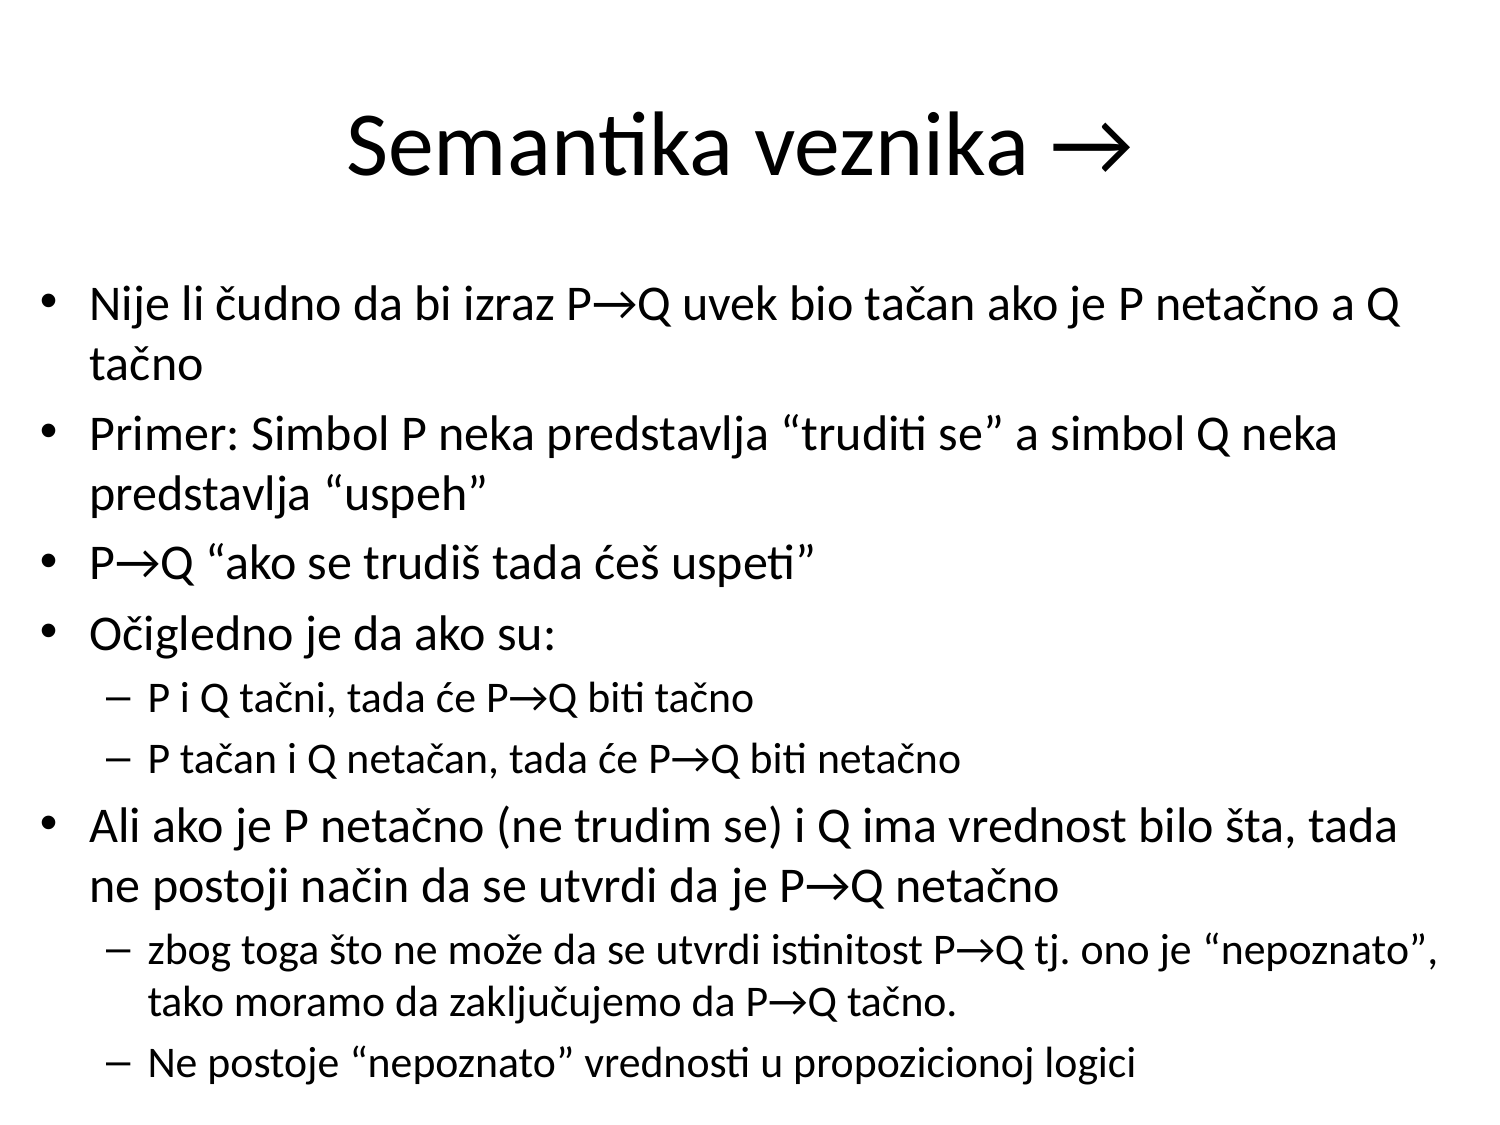

# Semantika veznika →
Nije li čudno da bi izraz P→Q uvek bio tačan ako je P netačno a Q tačno
Primer: Simbol P neka predstavlja “truditi se” a simbol Q neka predstavlja “uspeh”
P→Q “ako se trudiš tada ćeš uspeti”
Očigledno je da ako su:
P i Q tačni, tada će P→Q biti tačno
P tačan i Q netačan, tada će P→Q biti netačno
Ali ako je P netačno (ne trudim se) i Q ima vrednost bilo šta, tada ne postoji način da se utvrdi da je P→Q netačno
zbog toga što ne može da se utvrdi istinitost P→Q tj. ono je “nepoznato”, tako moramo da zaključujemo da P→Q tačno.
Ne postoje “nepoznato” vrednosti u propozicionoj logici